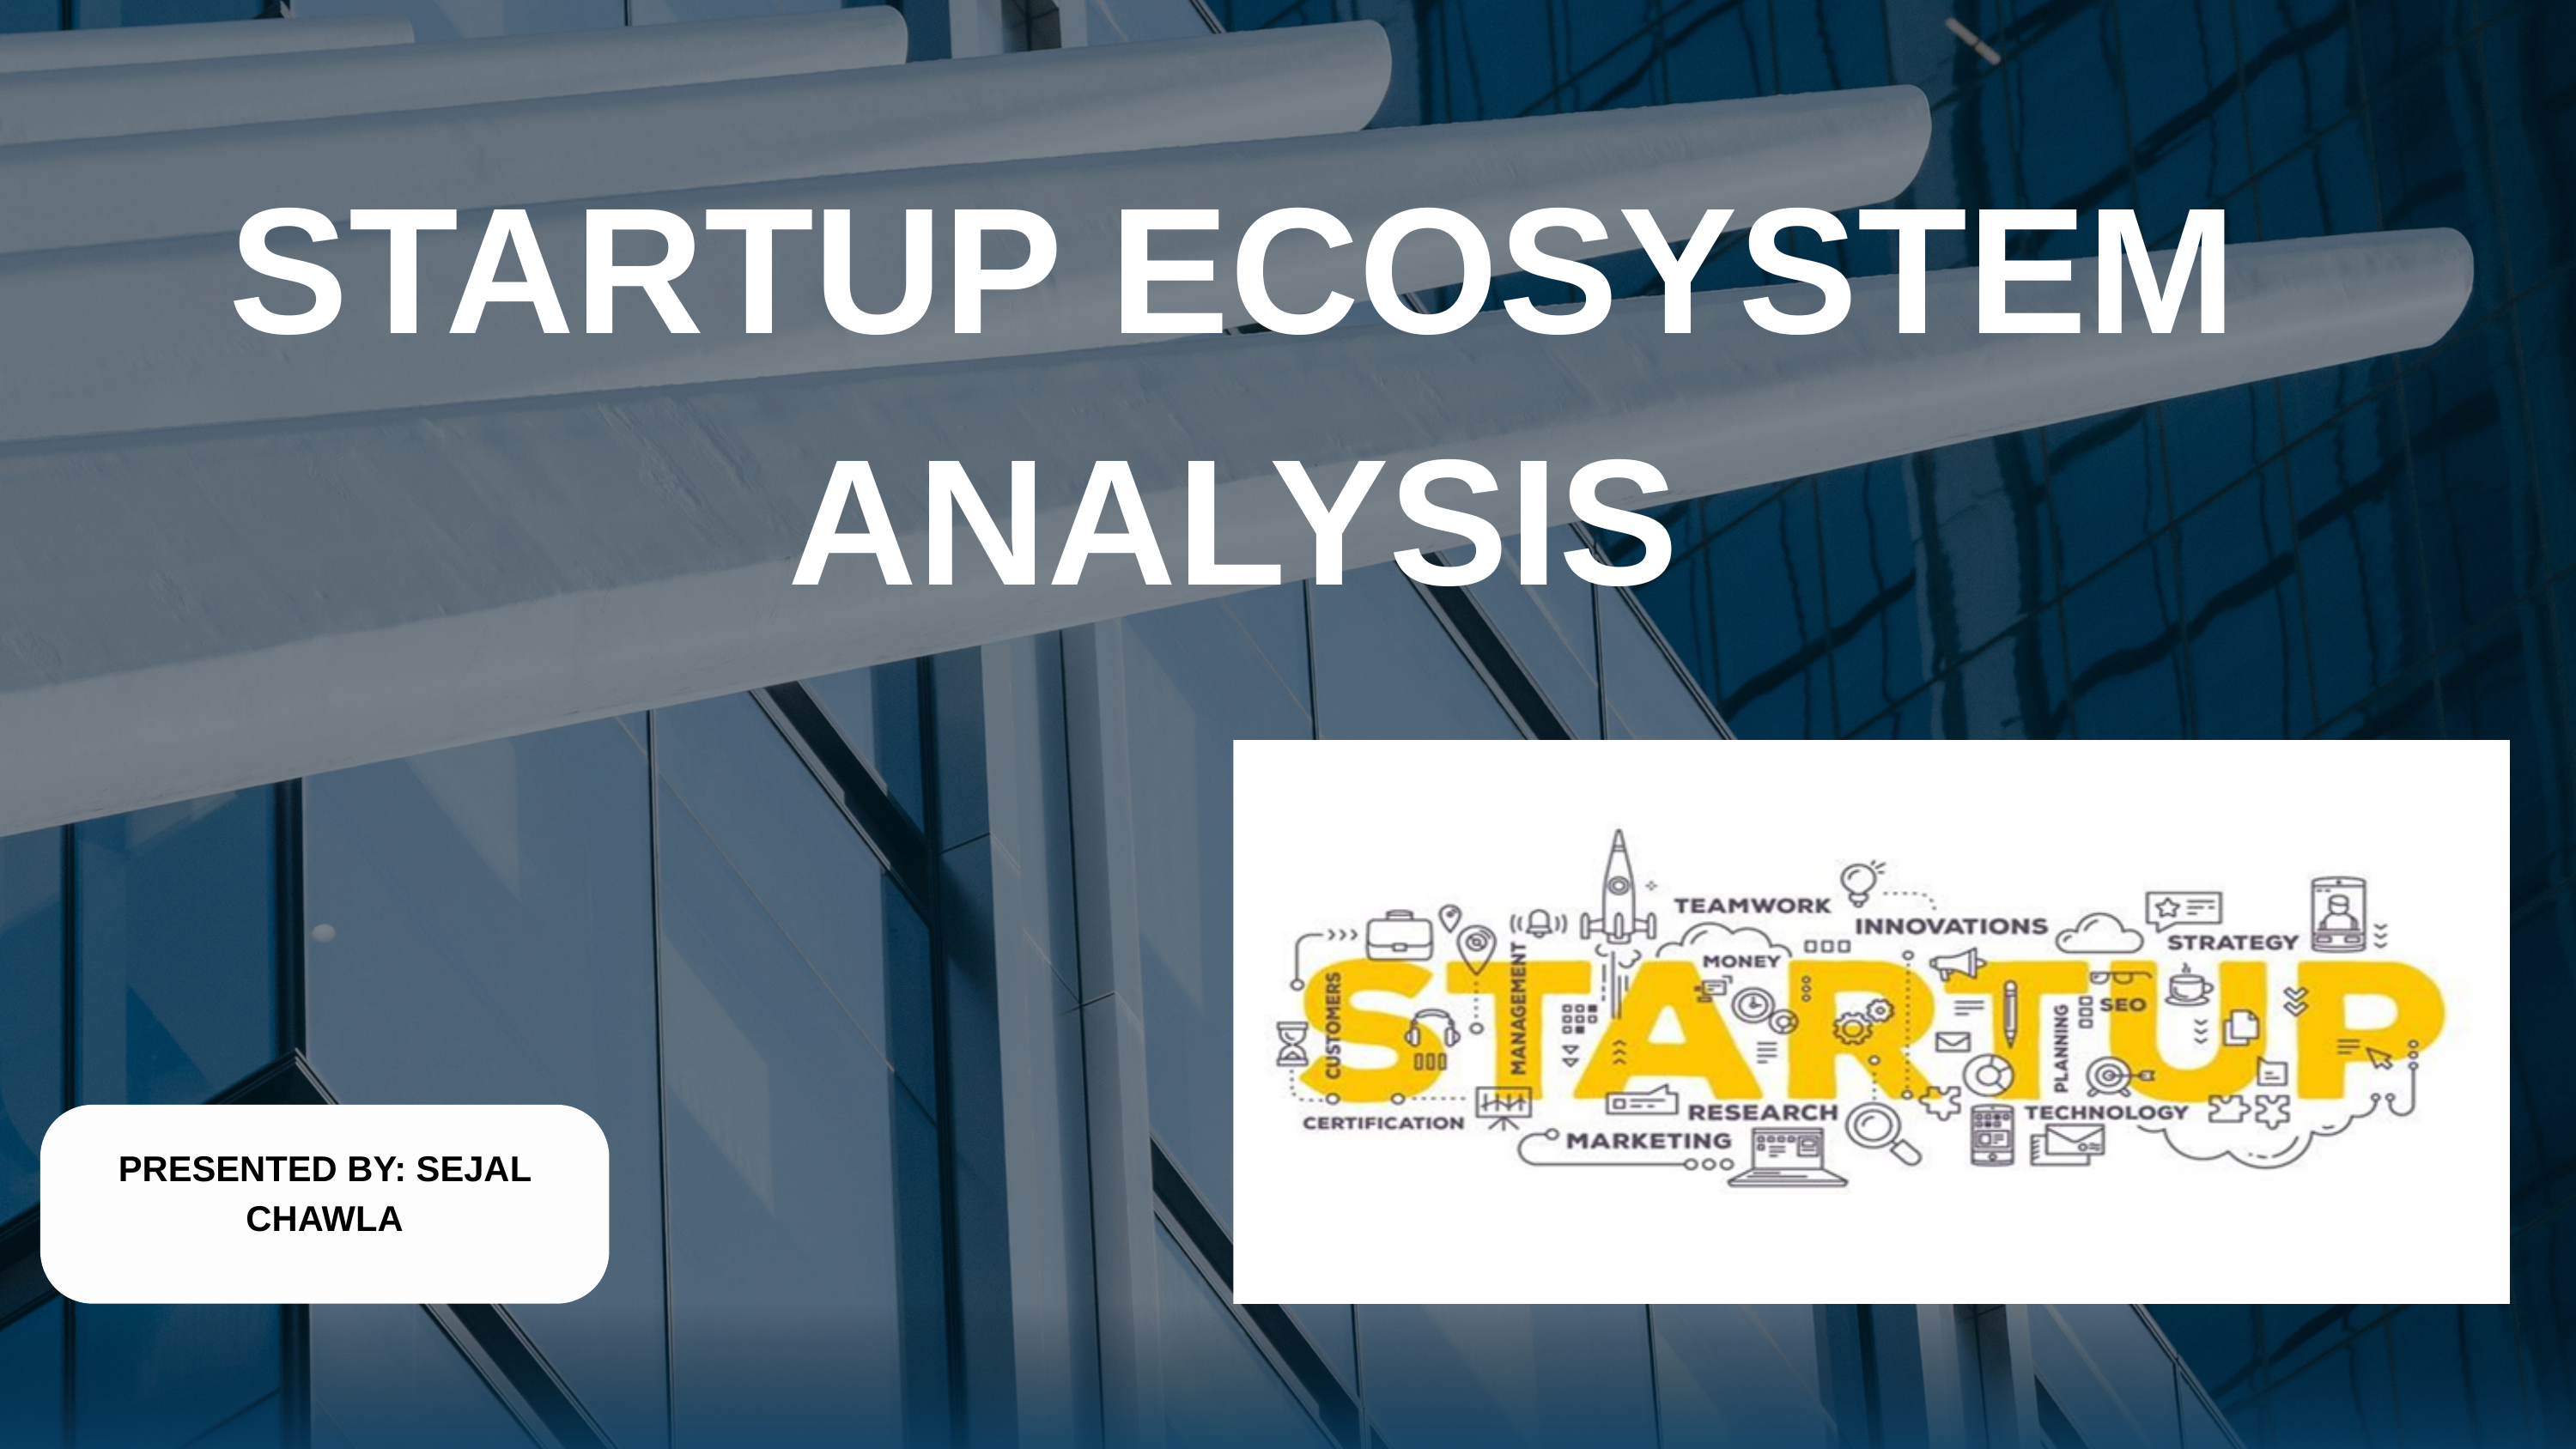

STARTUP ECOSYSTEM ANALYSIS

PRESENTED BY: SEJAL CHAWLA